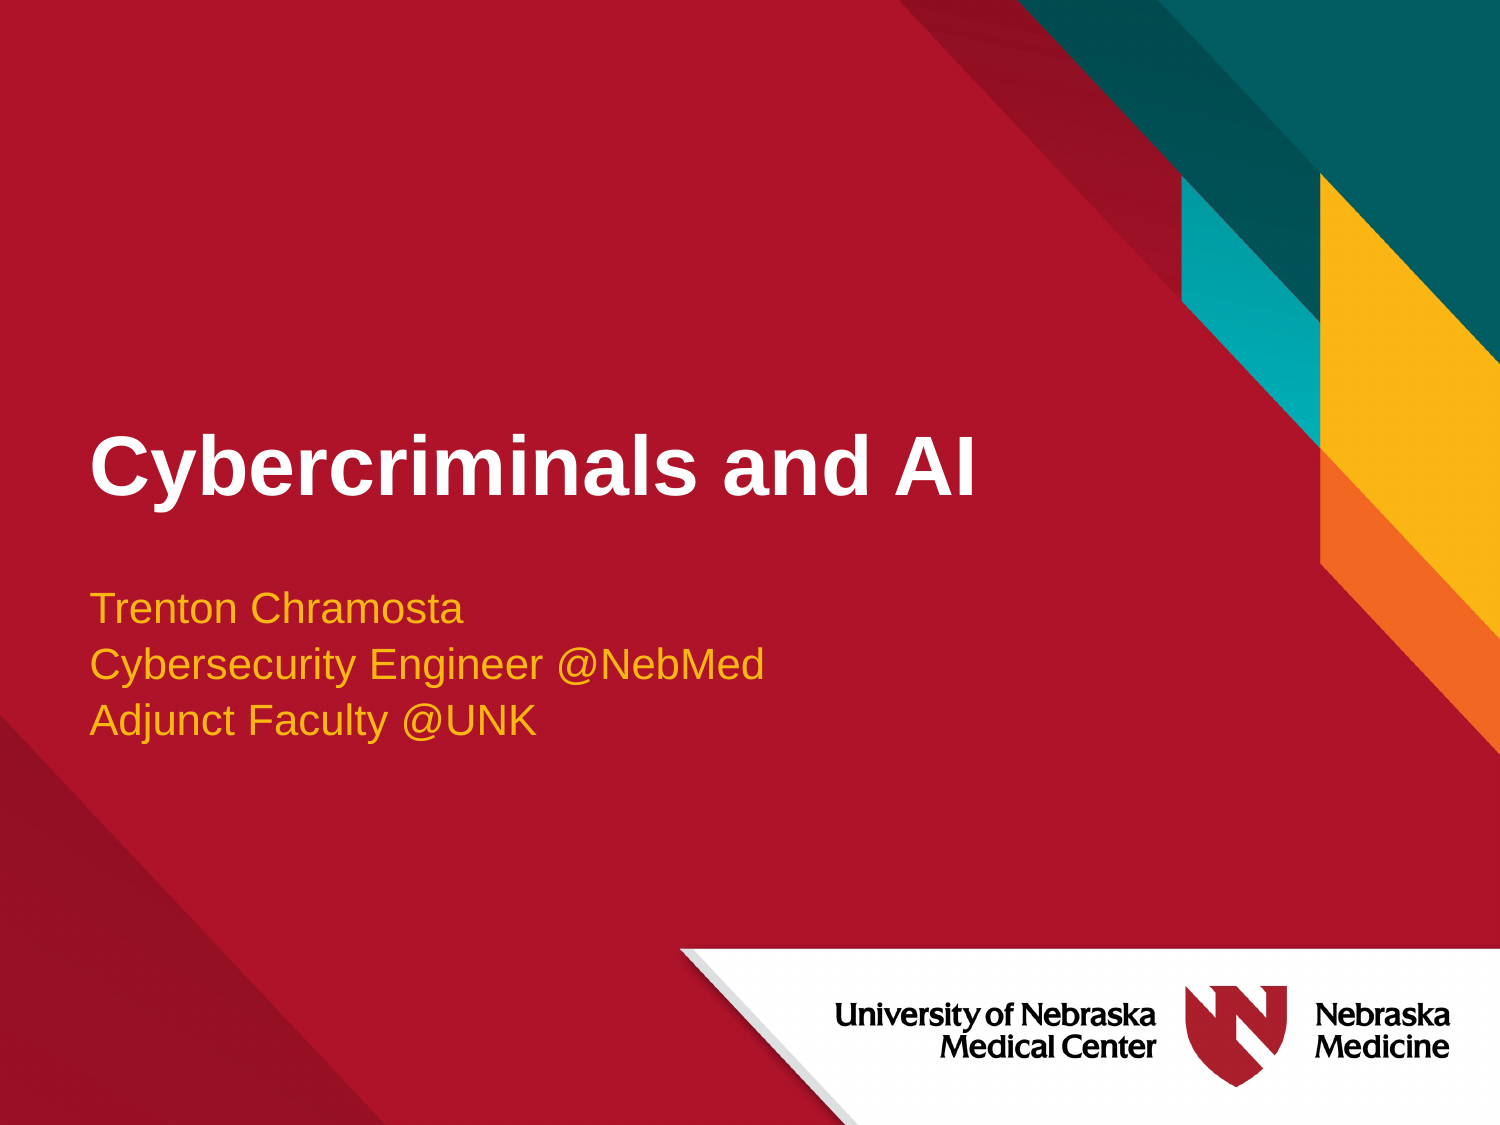

# Cybercriminals and AI
Trenton Chramosta
Cybersecurity Engineer @NebMed
Adjunct Faculty @UNK